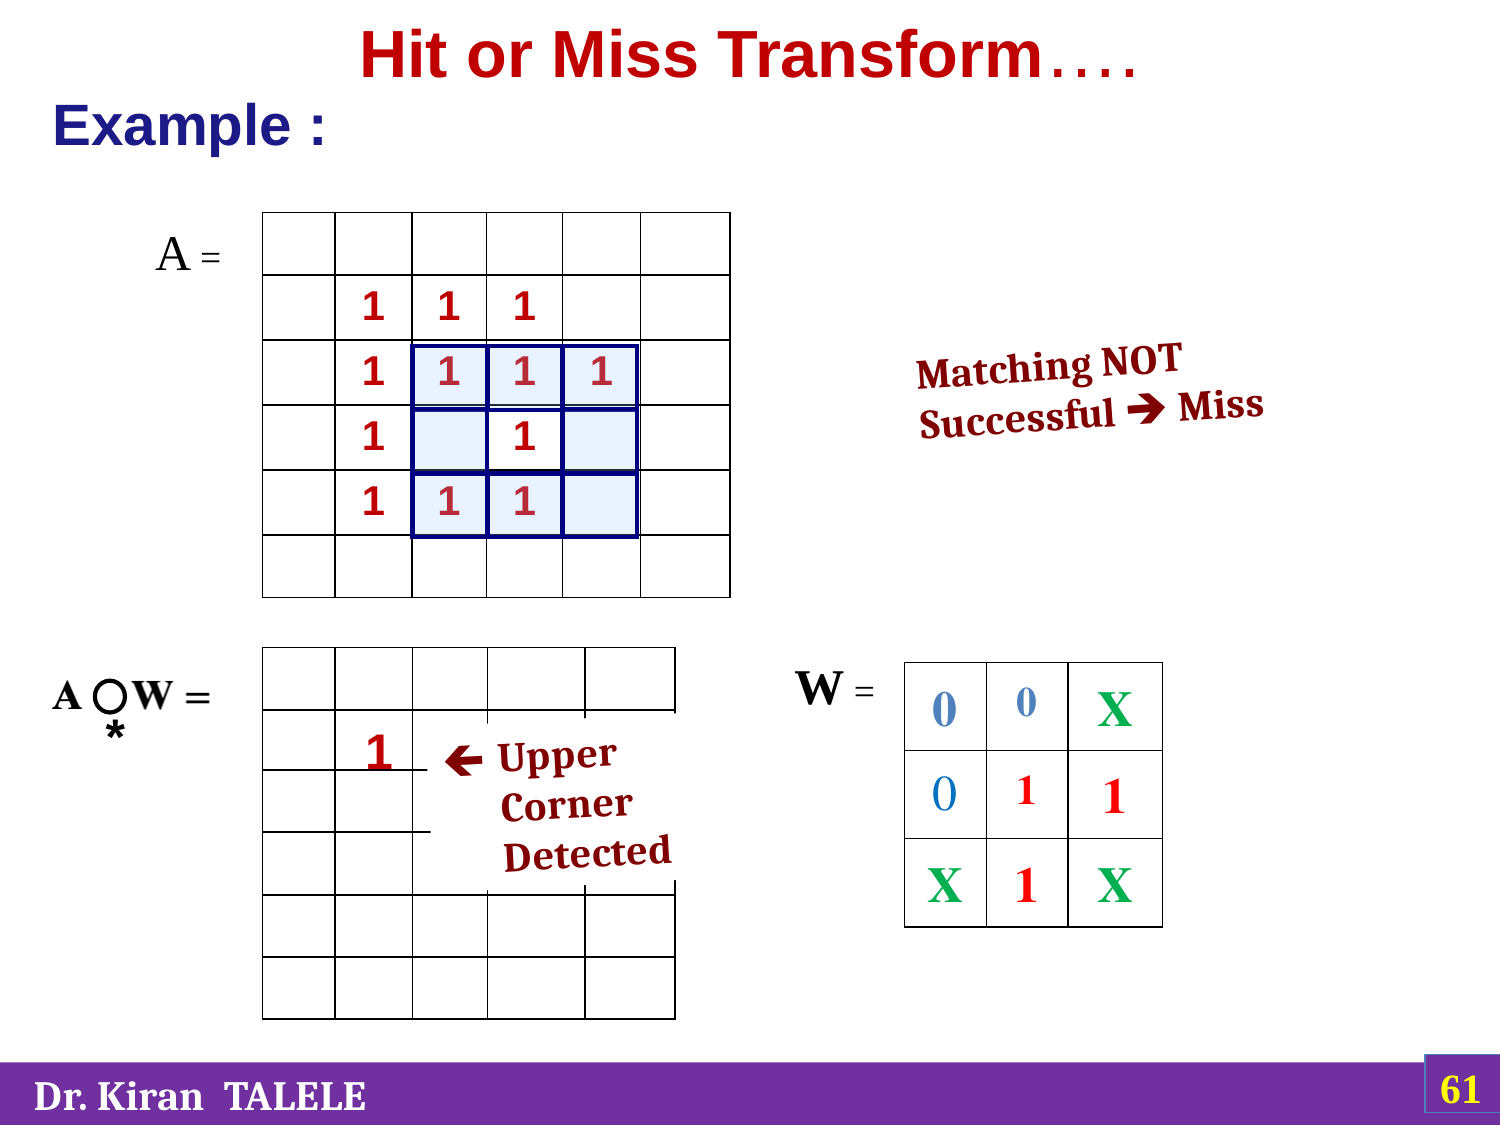

Hit or Miss Transform….
# Example :
A =
|  |  |  |  |  |  |
| --- | --- | --- | --- | --- | --- |
|  | 1 | 1 | 1 |  |  |
|  | 1 | 1 | 1 | 1 |  |
|  | 1 |  | 1 |  |  |
|  | 1 | 1 | 1 |  |  |
|  |  |  |  |  |  |
Matching NOT Successful 🡺 Miss

W =
|  |  |  |  |  |
| --- | --- | --- | --- | --- |
|  |  |  |  |  |
|  |  |  |  |  |
|  |  |  |  |  |
|  |  |  |  |  |
|  |  |  |  |  |
| 0 | 0 | X |
| --- | --- | --- |
| 0 | 1 | 1 |
| X | 1 | X |

 *
1
Upper
      Corner
      Detected
61
  Dr. Kiran  TALELE